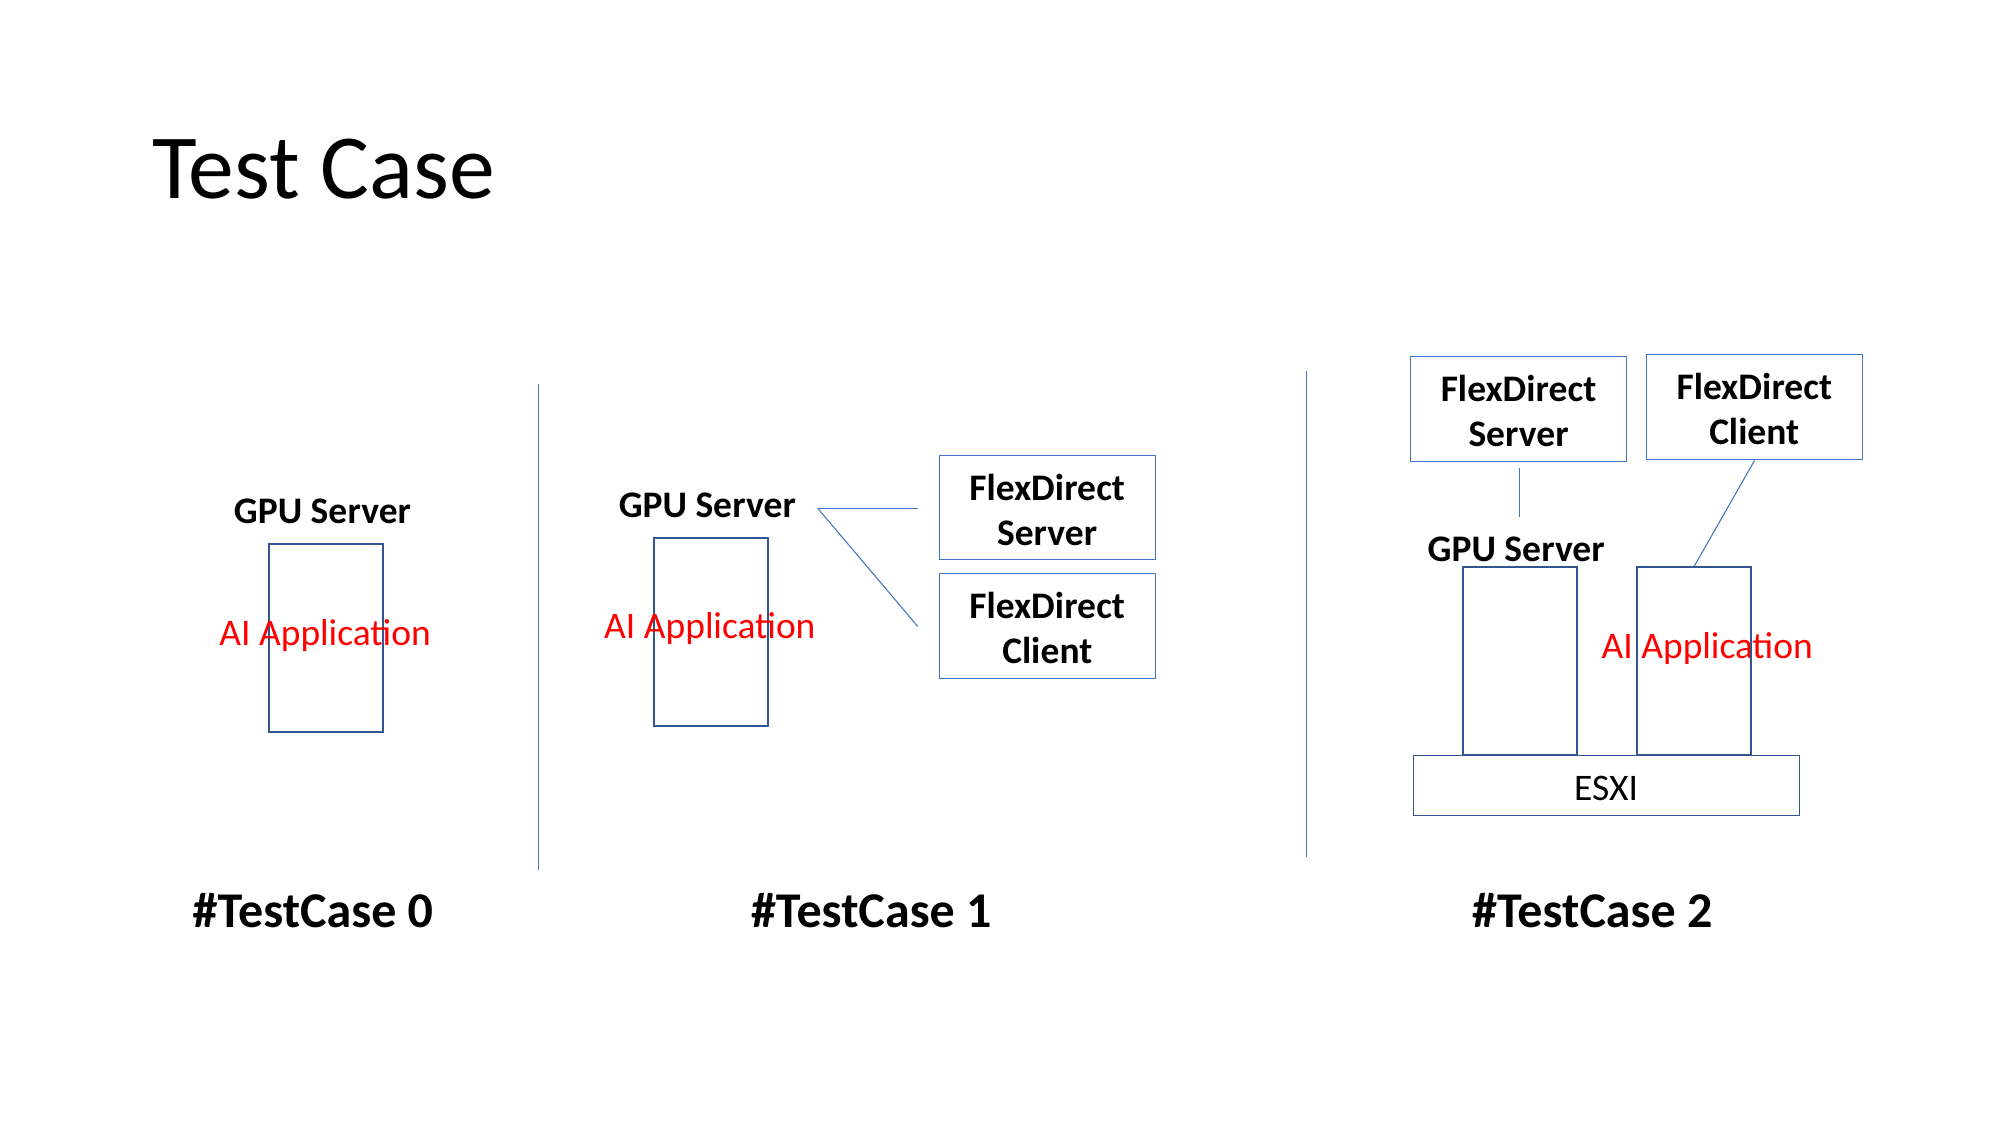

# Test Case
FlexDirect Client
FlexDirect Server
GPU Server

AI Application

ESXI
FlexDirect Server
GPU Server

AI Application

FlexDirect Client
GPU Server

AI Application

#TestCase 0
#TestCase 1
#TestCase 2